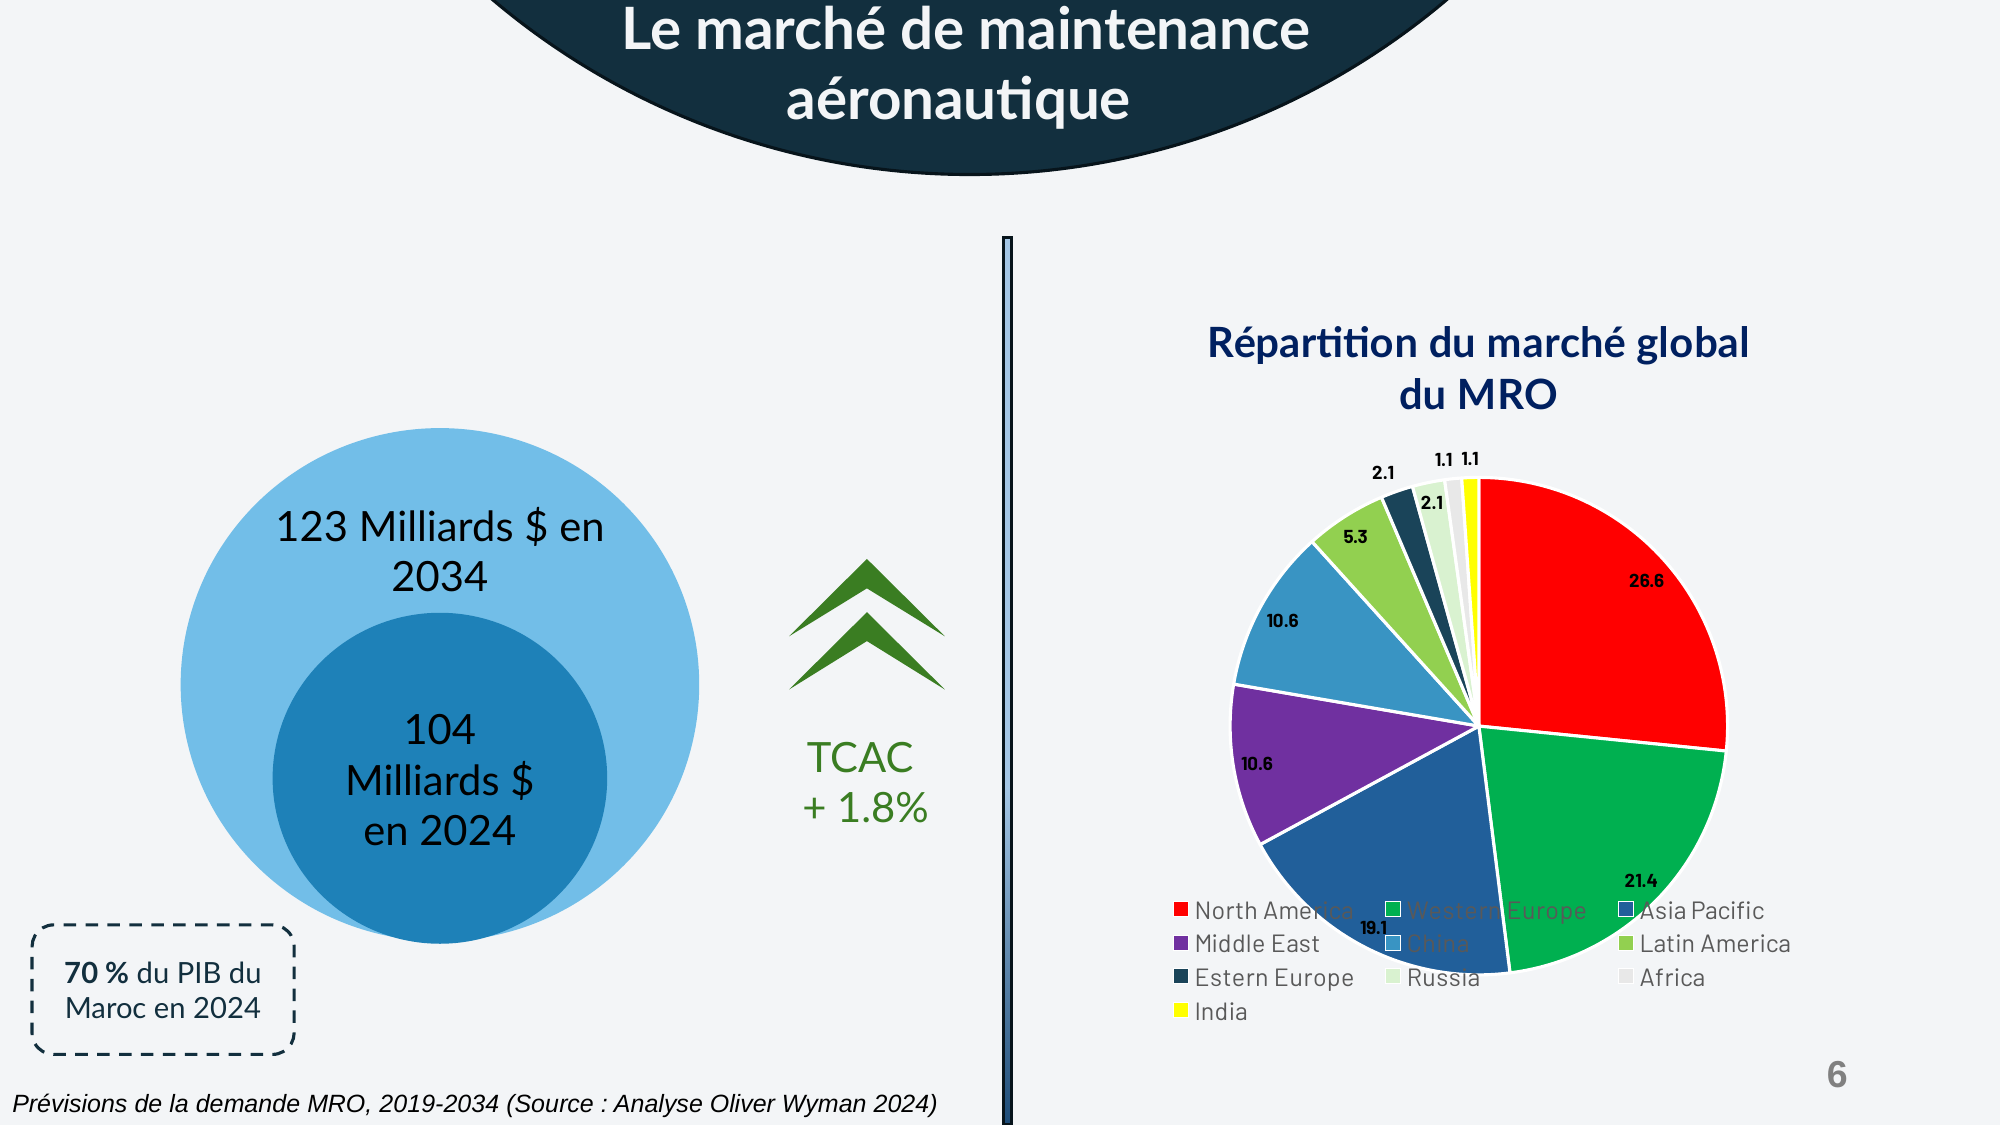

Analyse des Causes des Accidents Aériens
Jeju Air Flight 2216
Impact global
Le marché de maintenance aéronautique

Historique
Visions
Descriptif

ASM

### Chart: Répartition du marché global du MRO

| Category |  |
|---|---|
| North America  | 26.6 |
| Western Europe  | 21.4 |
| Asia Pacific | 19.1 |
| Middle East | 10.6 |
| China  | 10.6 |
| Latin America | 5.3 |
| Estern Europe  | 2.1 |
| Russia | 2.1 |
| Africa | 1.1 |
| India | 1.1 |
123 Milliards $ en 2034

104 Milliards $ en 2024

TCAC
+ 1.8%
70 % du PIB du Maroc en 2024
6
Prévisions de la demande MRO, 2019-2034 (Source : Analyse Oliver Wyman 2024)